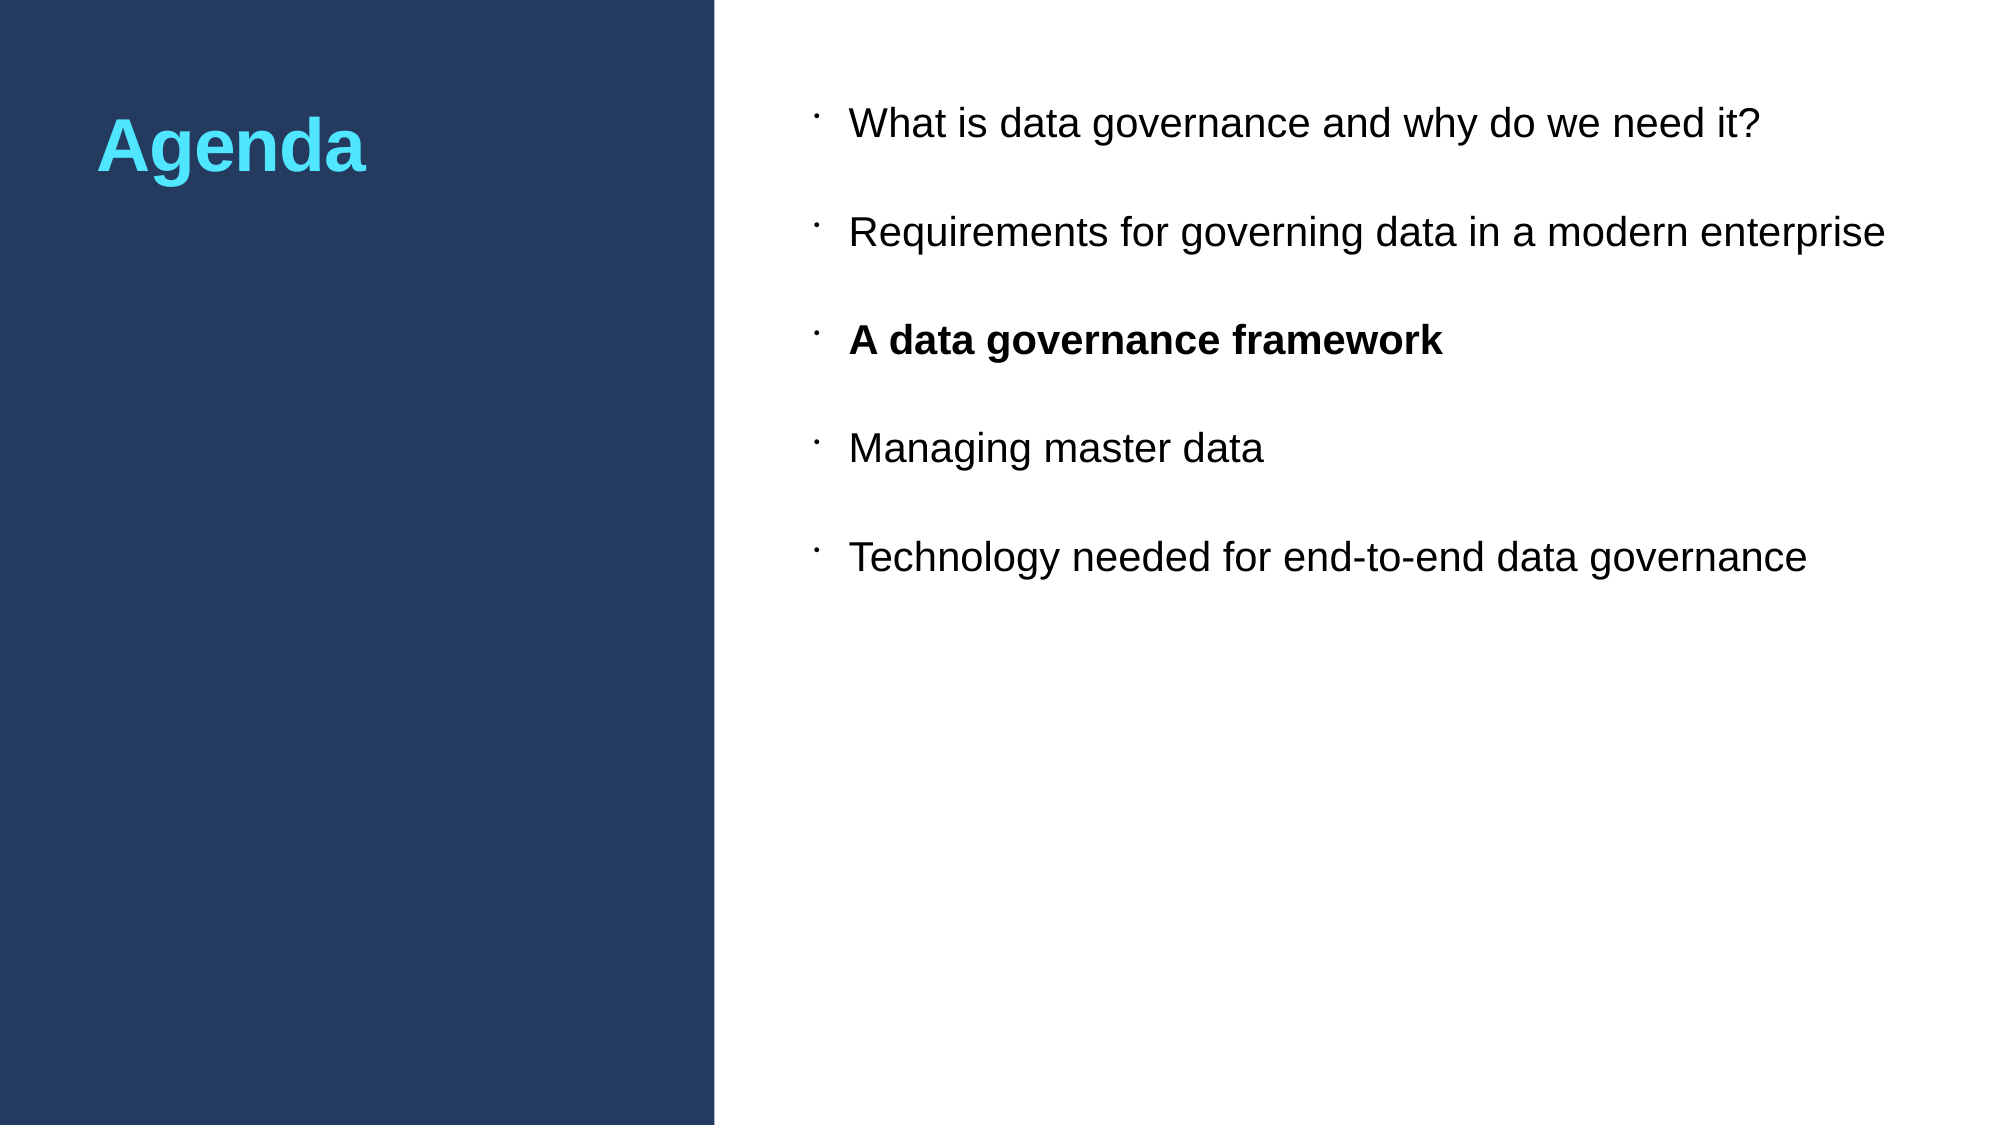

# Agenda
What is data governance and why do we need it?
Requirements for governing data in a modern enterprise
A data governance framework
Managing master data
Technology needed for end-to-end data governance